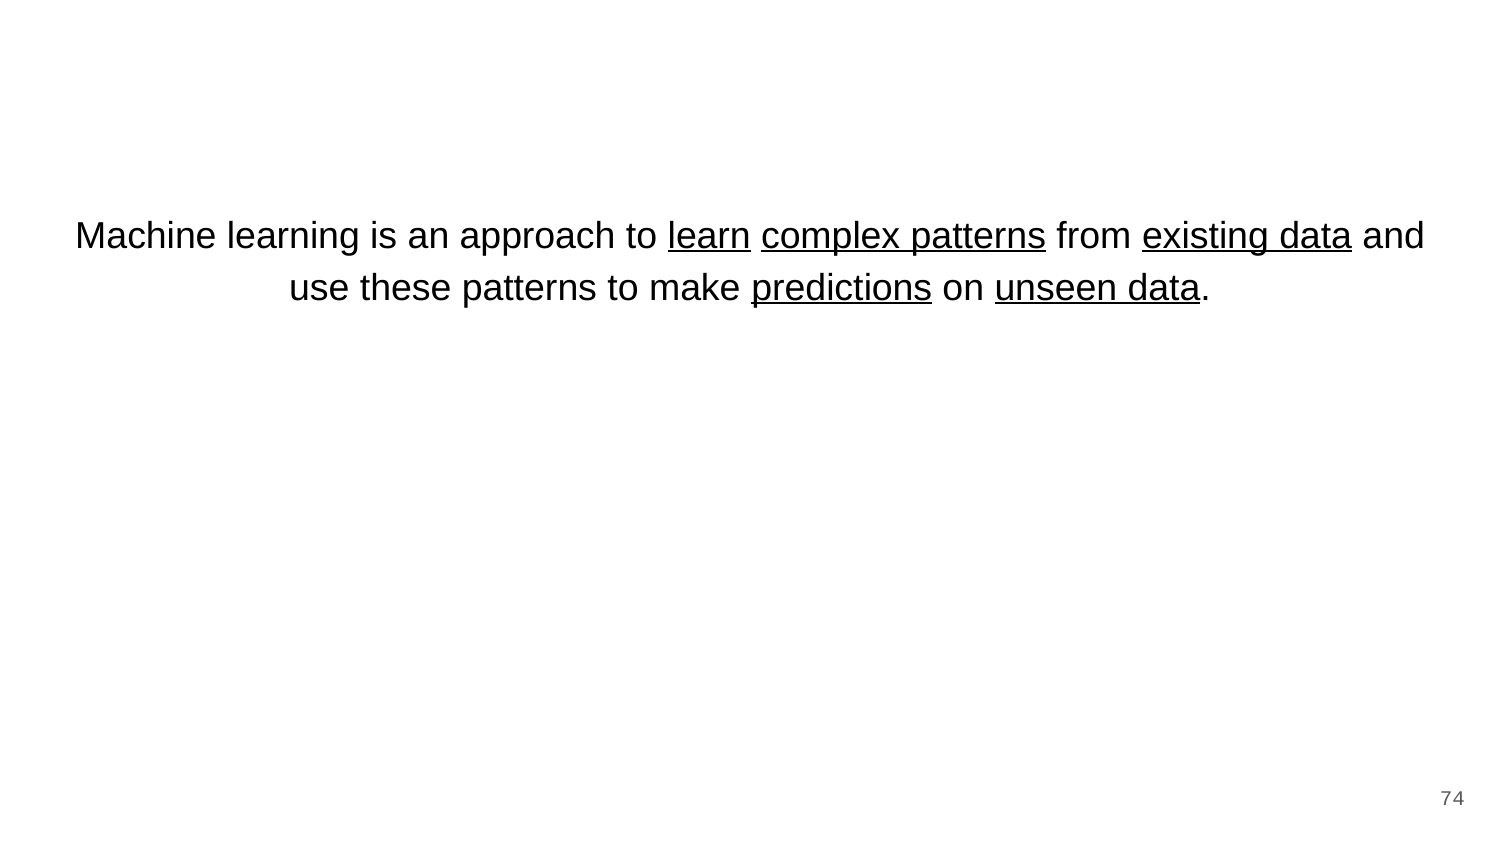

#
Machine learning is an approach to learn complex patterns from existing data and use these patterns to make predictions on unseen data.
74